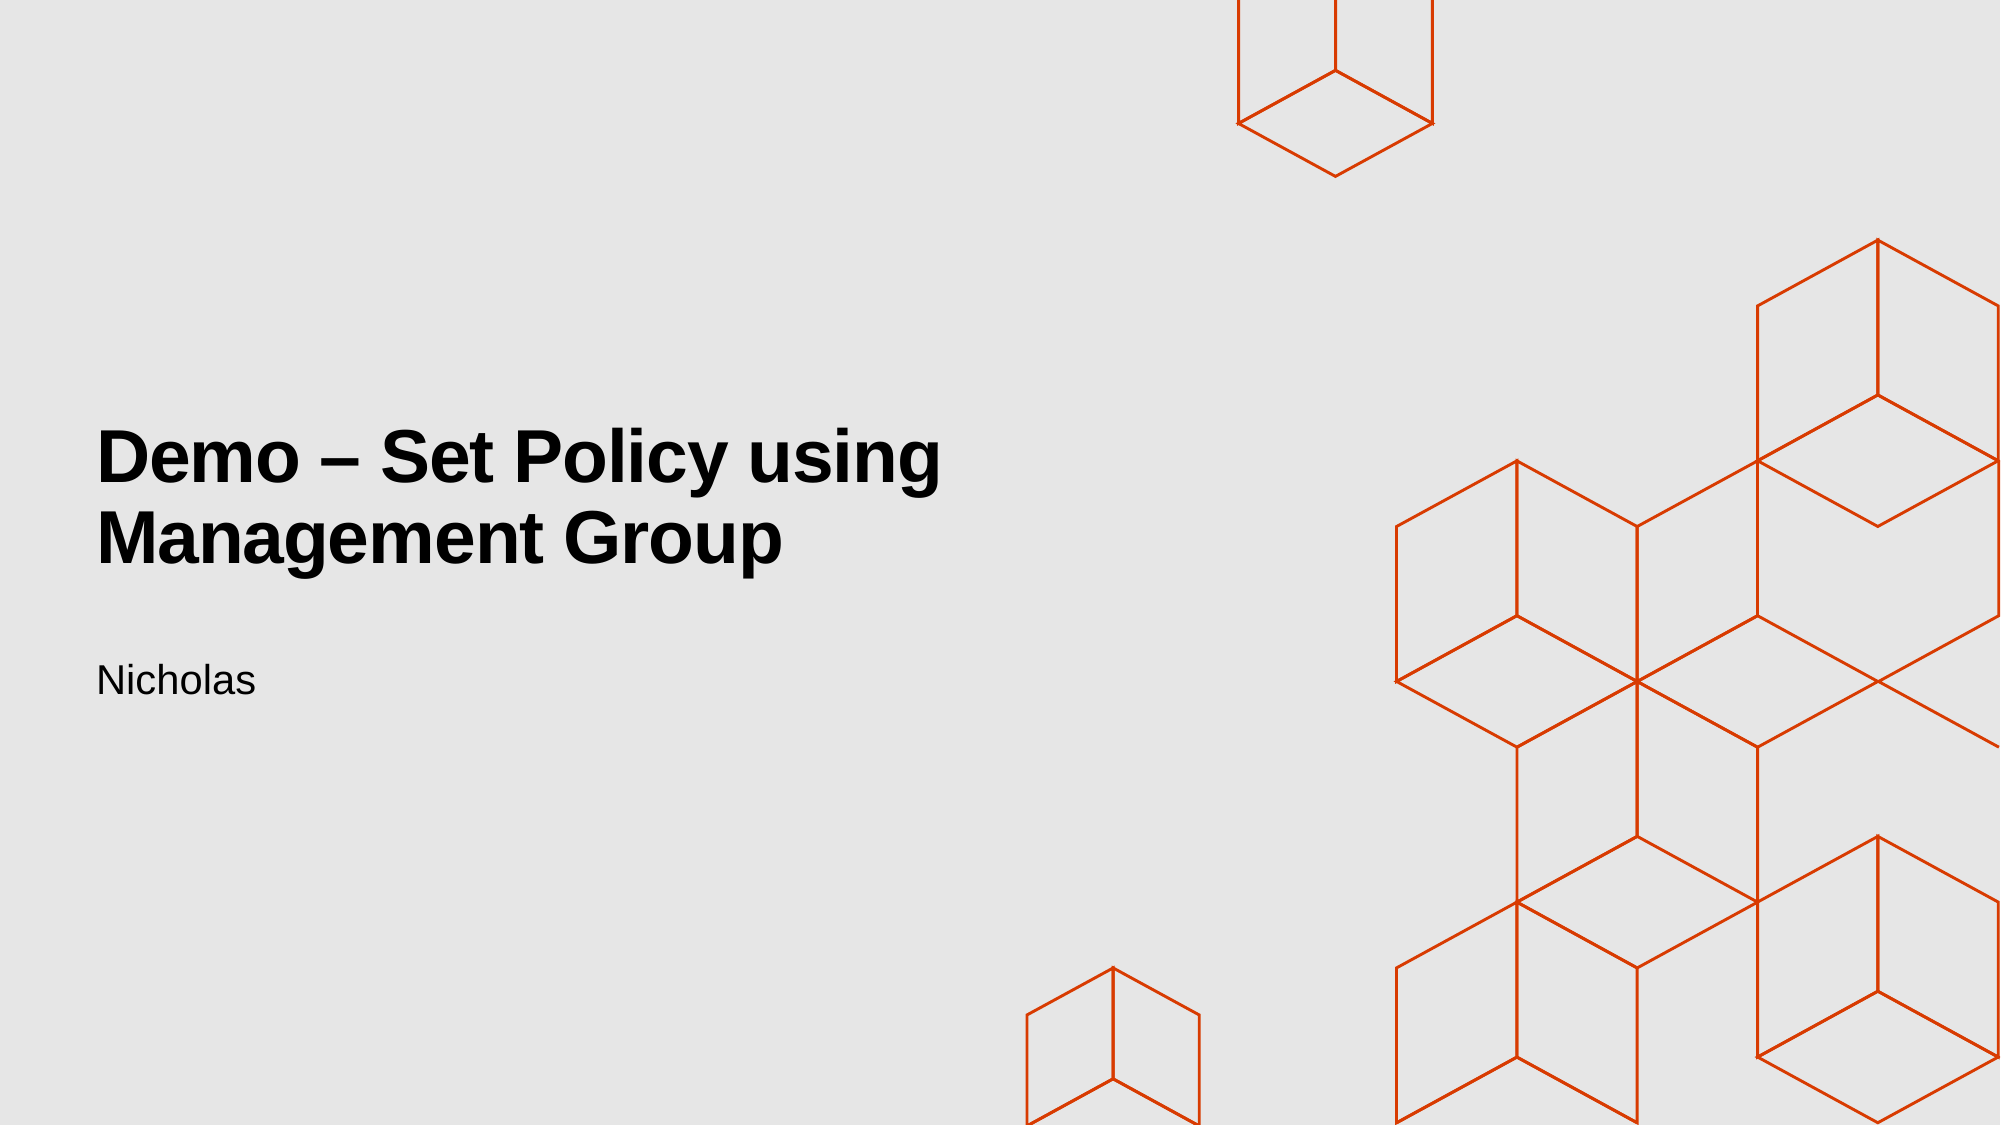

# Demo – Set Policy using Management Group
Nicholas